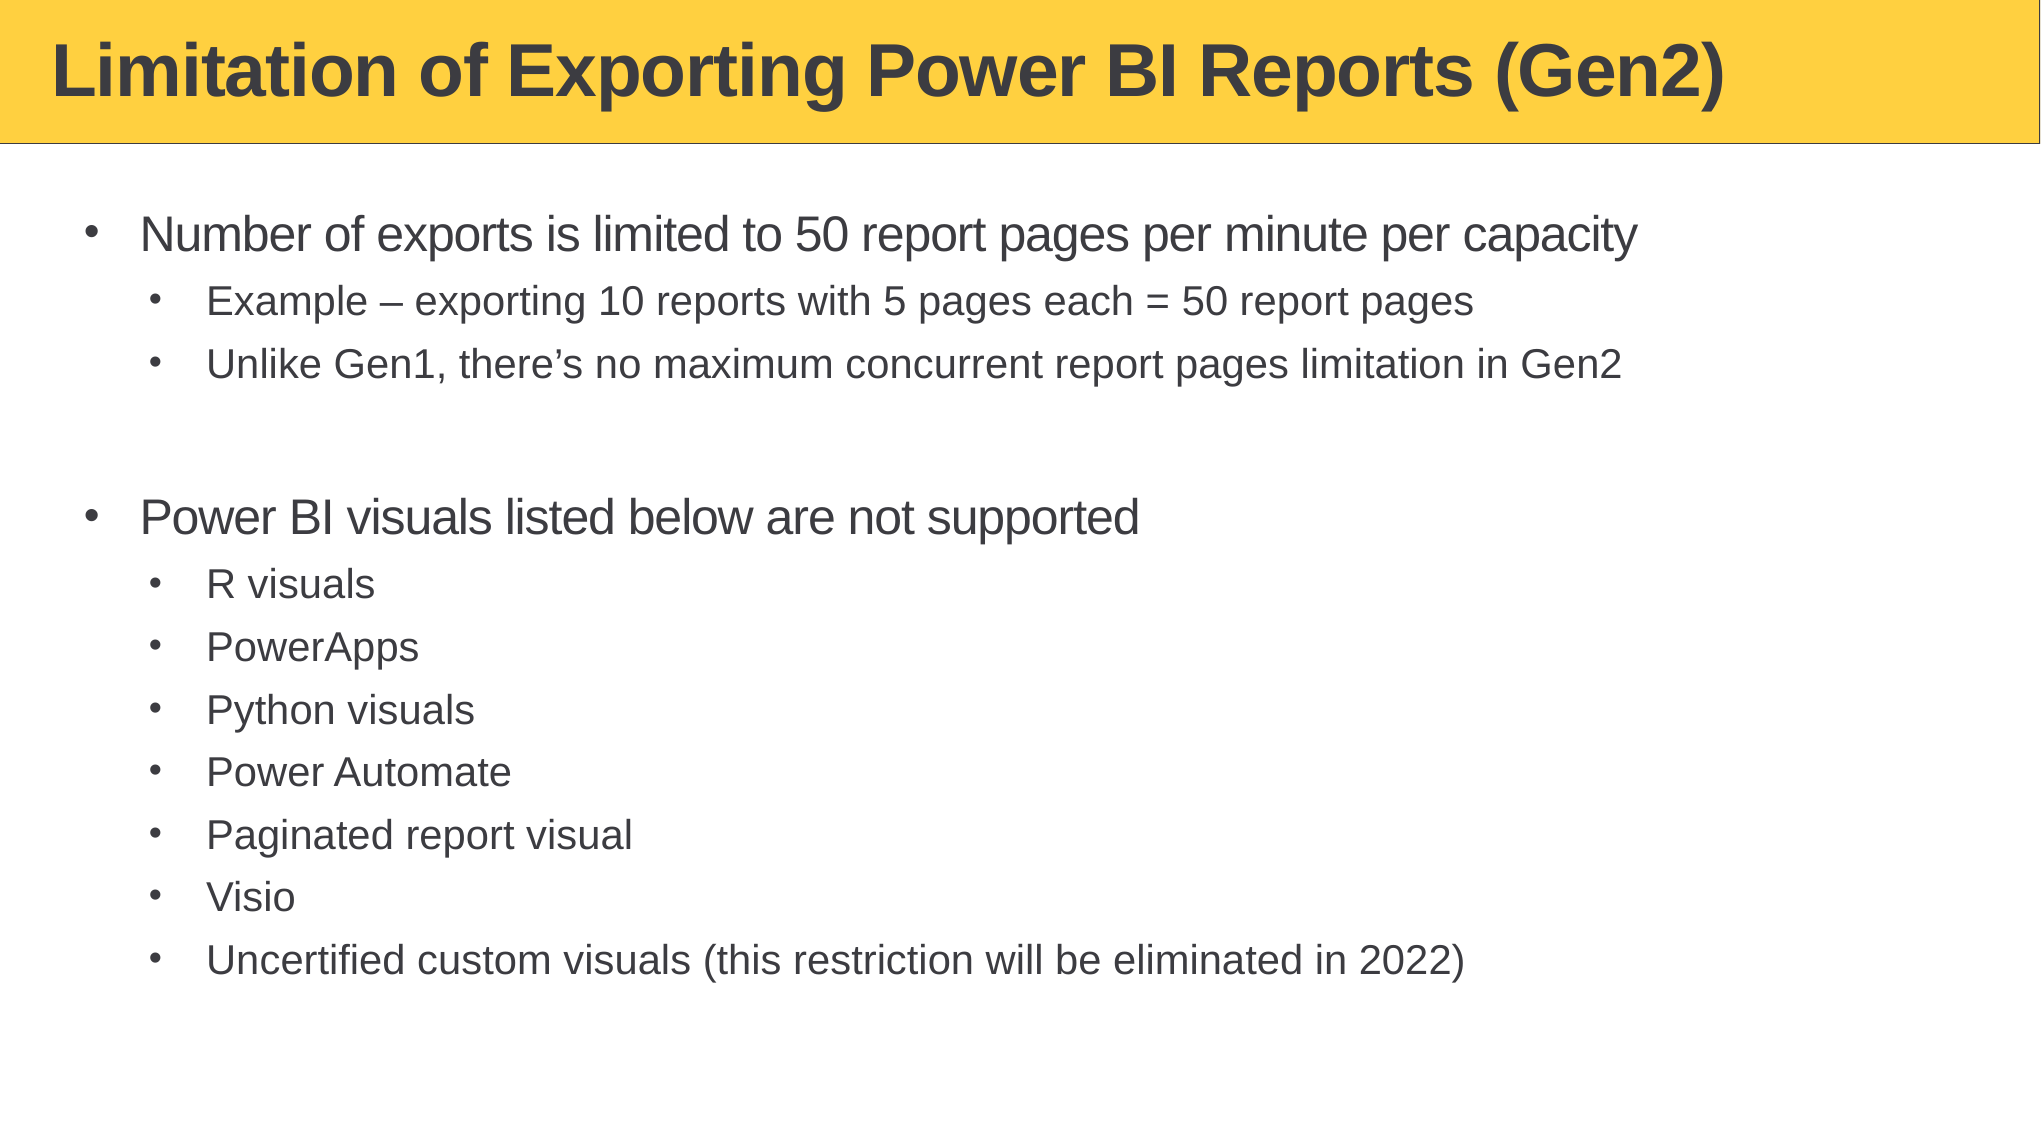

# Limitation of Exporting Power BI Reports (Gen2)
Number of exports is limited to 50 report pages per minute per capacity
Example – exporting 10 reports with 5 pages each = 50 report pages
Unlike Gen1, there’s no maximum concurrent report pages limitation in Gen2

Power BI visuals listed below are not supported
R visuals
PowerApps
Python visuals
Power Automate
Paginated report visual
Visio
Uncertified custom visuals (this restriction will be eliminated in 2022)